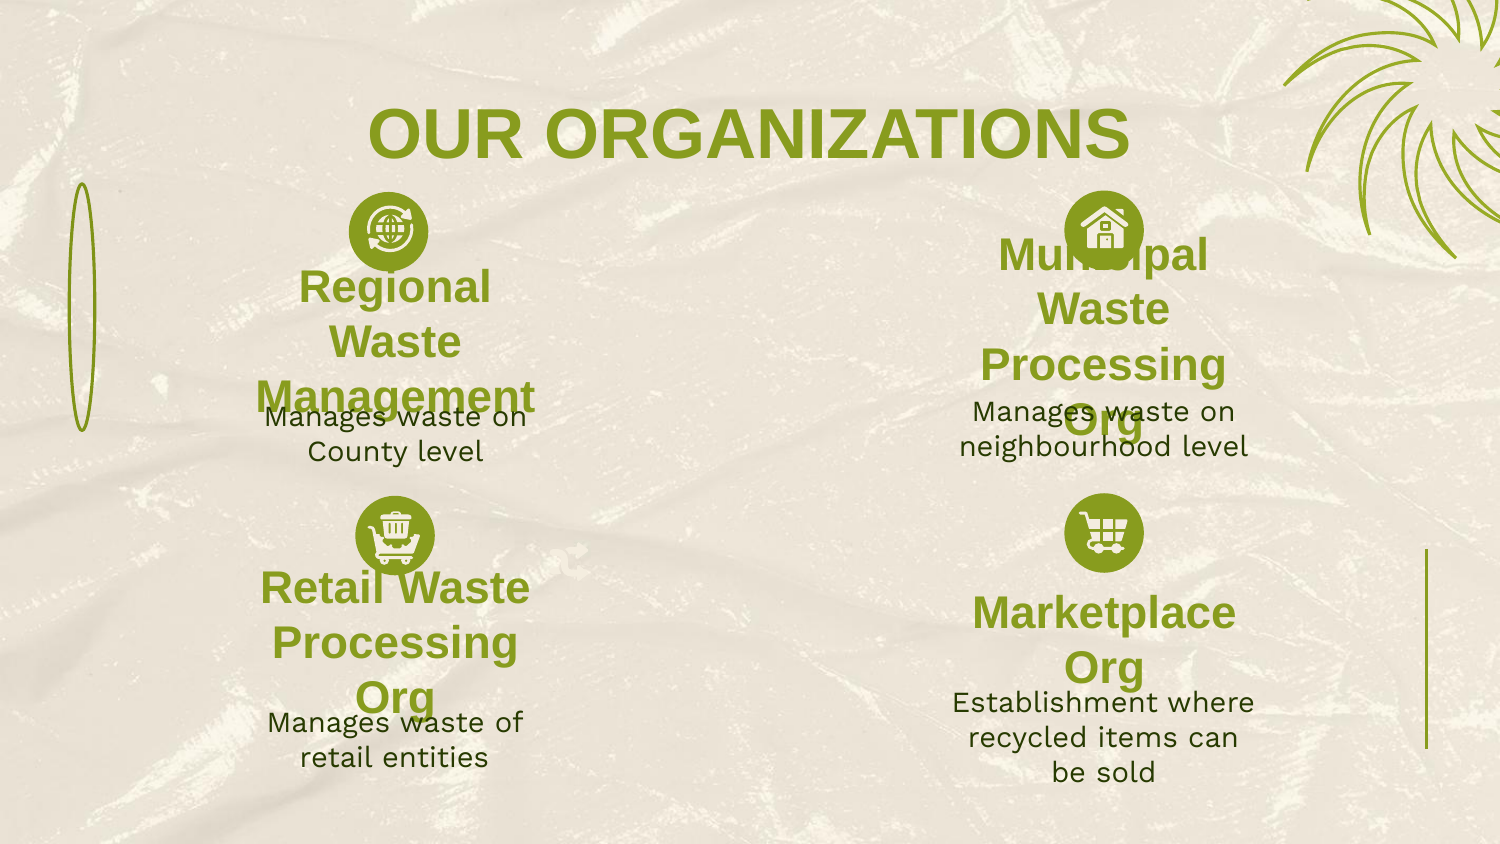

# OUR ORGANIZATIONS

Municipal Waste Processing Org
Regional Waste Management
Manages waste on neighbourhood level
Manages waste on County level

Marketplace Org
Retail Waste Processing Org
Establishment where recycled items can be sold
Manages waste of retail entities